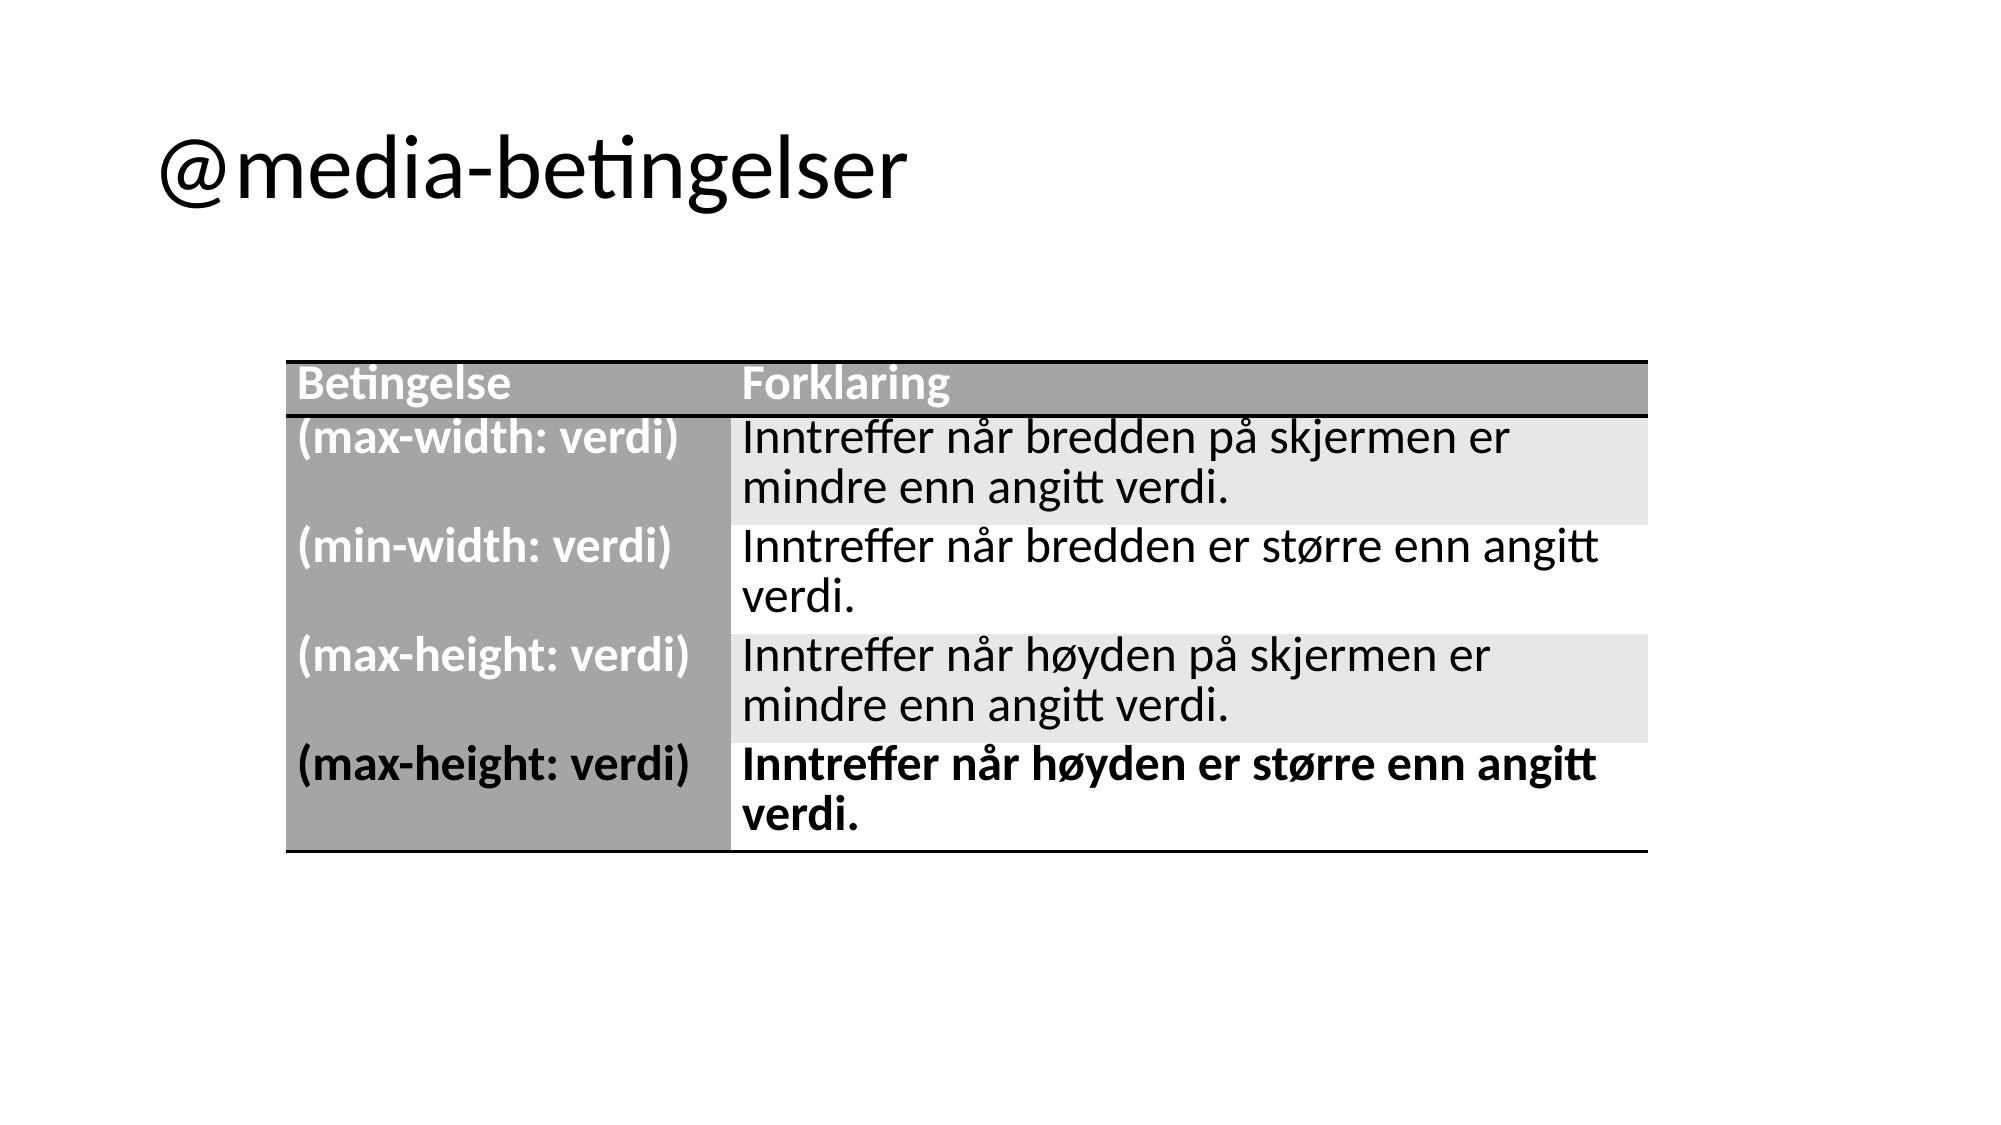

# @media-betingelser
| Betingelse | Forklaring |
| --- | --- |
| (max-width: verdi) | Inntreffer når bredden på skjermen er mindre enn angitt verdi. |
| (min-width: verdi) | Inntreffer når bredden er større enn angitt verdi. |
| (max-height: verdi) | Inntreffer når høyden på skjermen er mindre enn angitt verdi. |
| (max-height: verdi) | Inntreffer når høyden er større enn angitt verdi. |